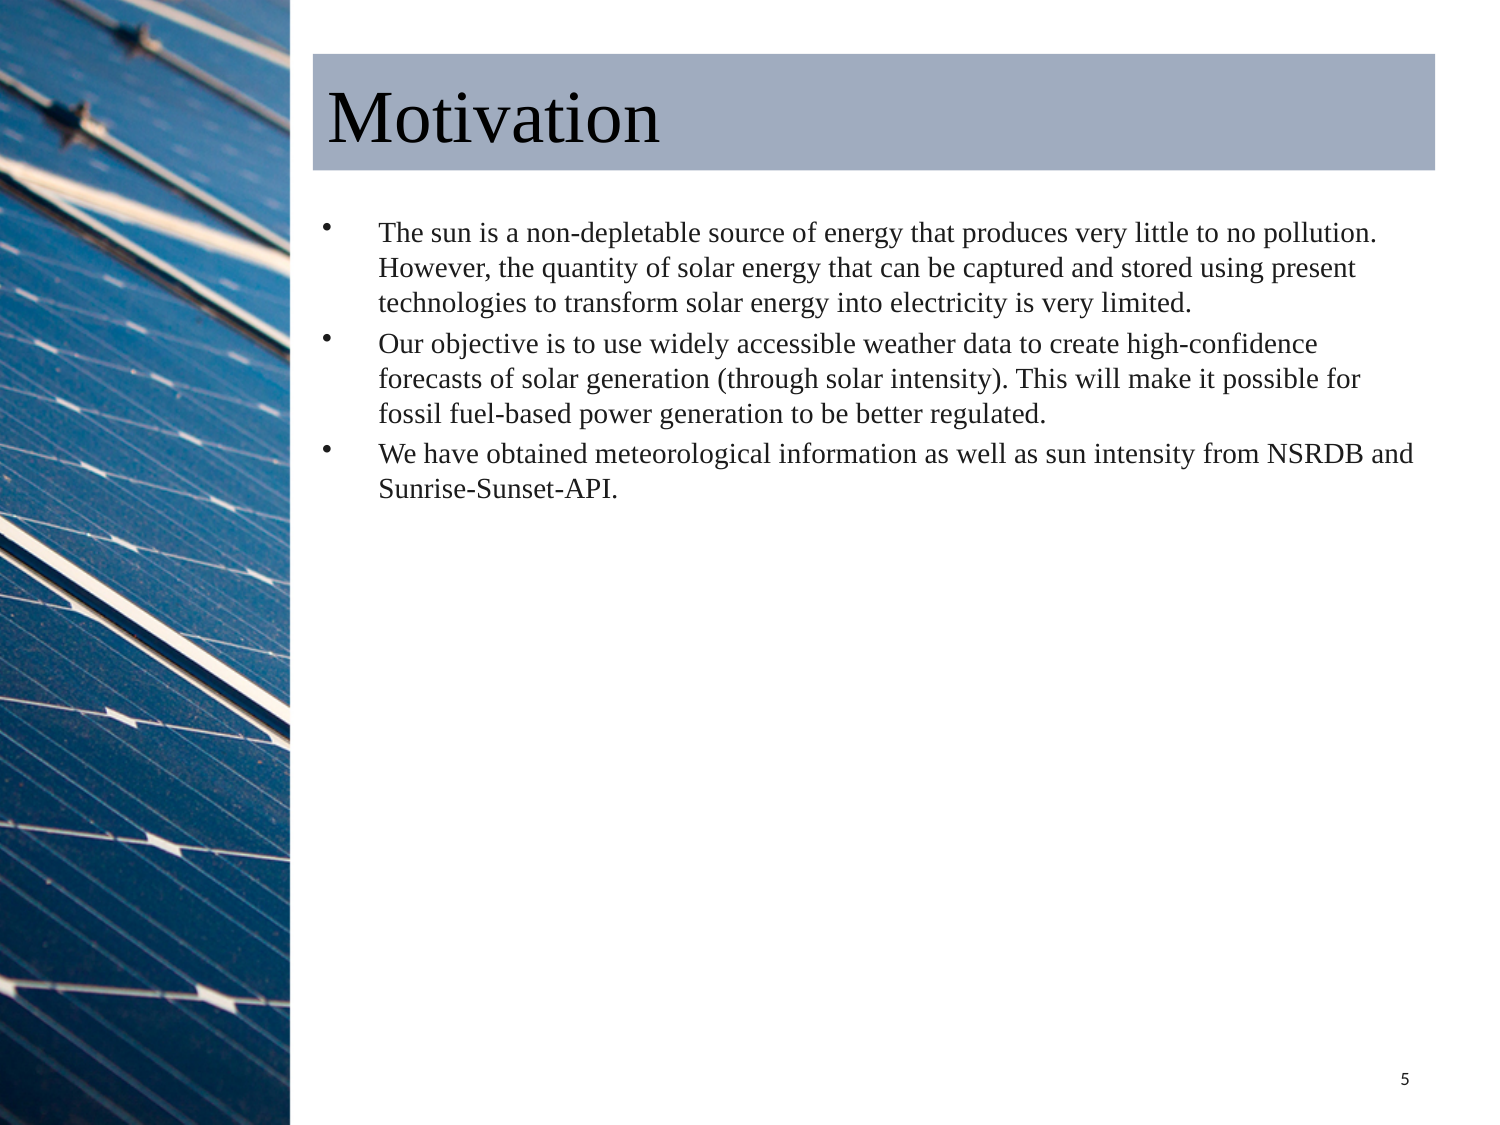

# Motivation
The sun is a non-depletable source of energy that produces very little to no pollution. However, the quantity of solar energy that can be captured and stored using present technologies to transform solar energy into electricity is very limited.
Our objective is to use widely accessible weather data to create high-confidence forecasts of solar generation (through solar intensity). This will make it possible for fossil fuel-based power generation to be better regulated.
We have obtained meteorological information as well as sun intensity from NSRDB and Sunrise-Sunset-API.
5